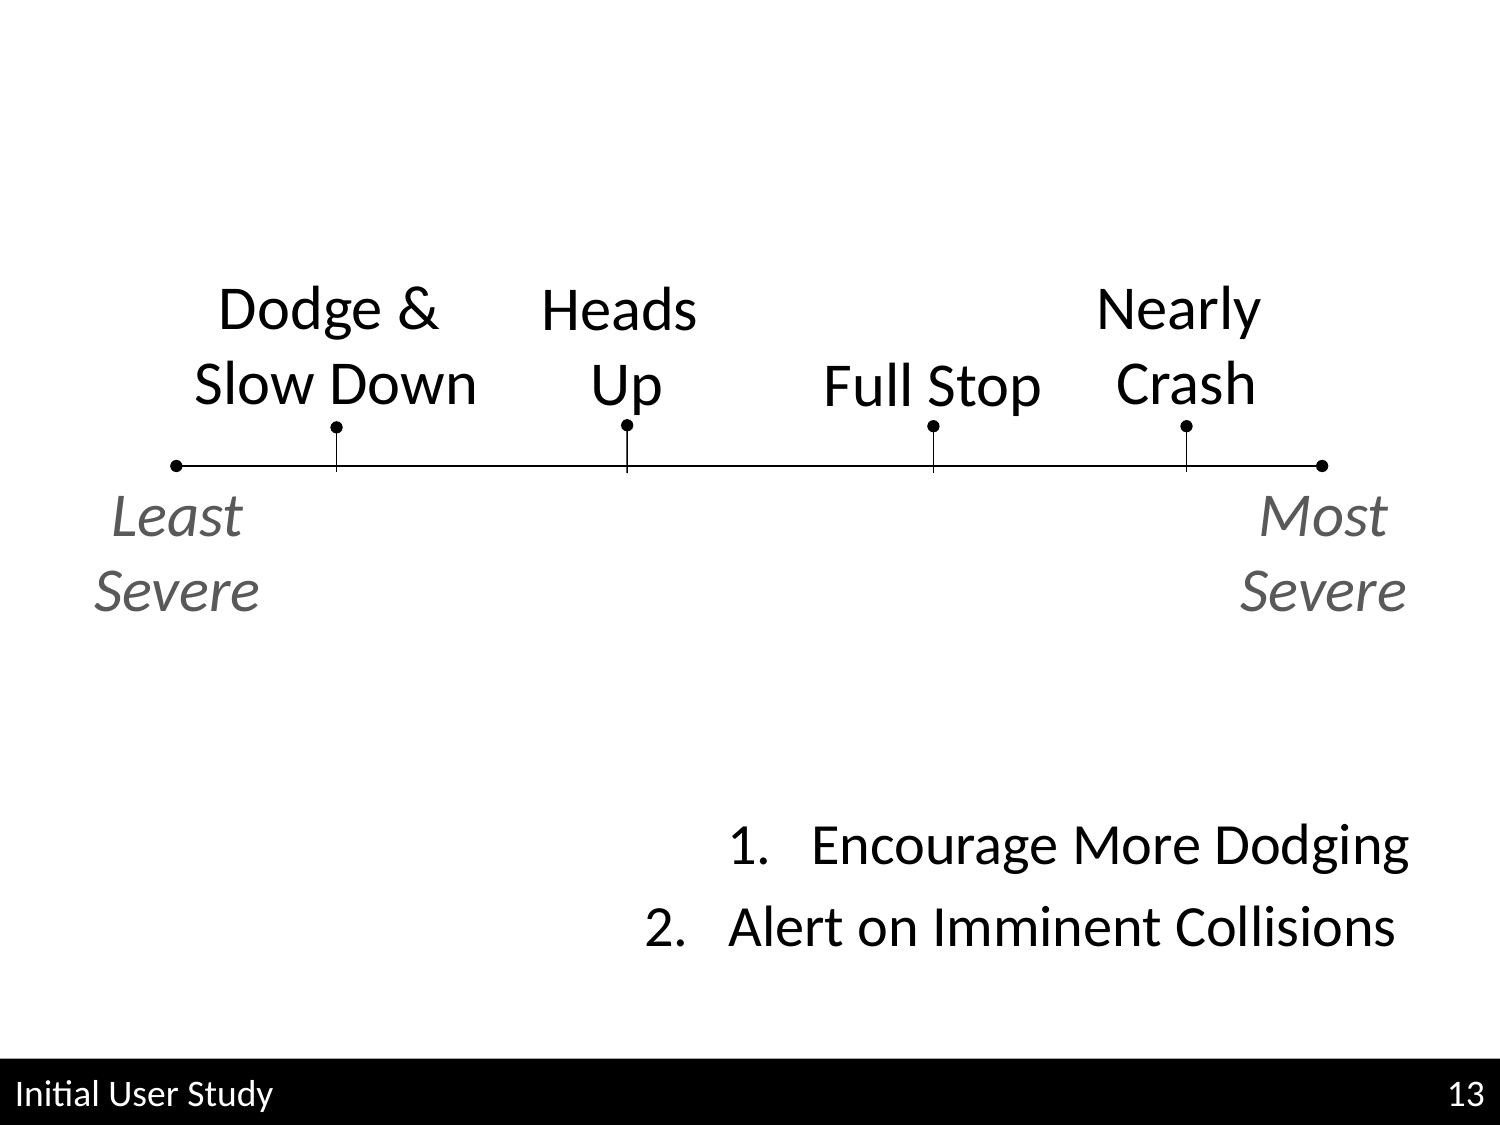

Nearly
Crash
Dodge &
Slow Down
Heads
Up
Full Stop
Least
Severe
Most
Severe
Encourage More Dodging
Alert on Imminent Collisions
Initial User Study
13